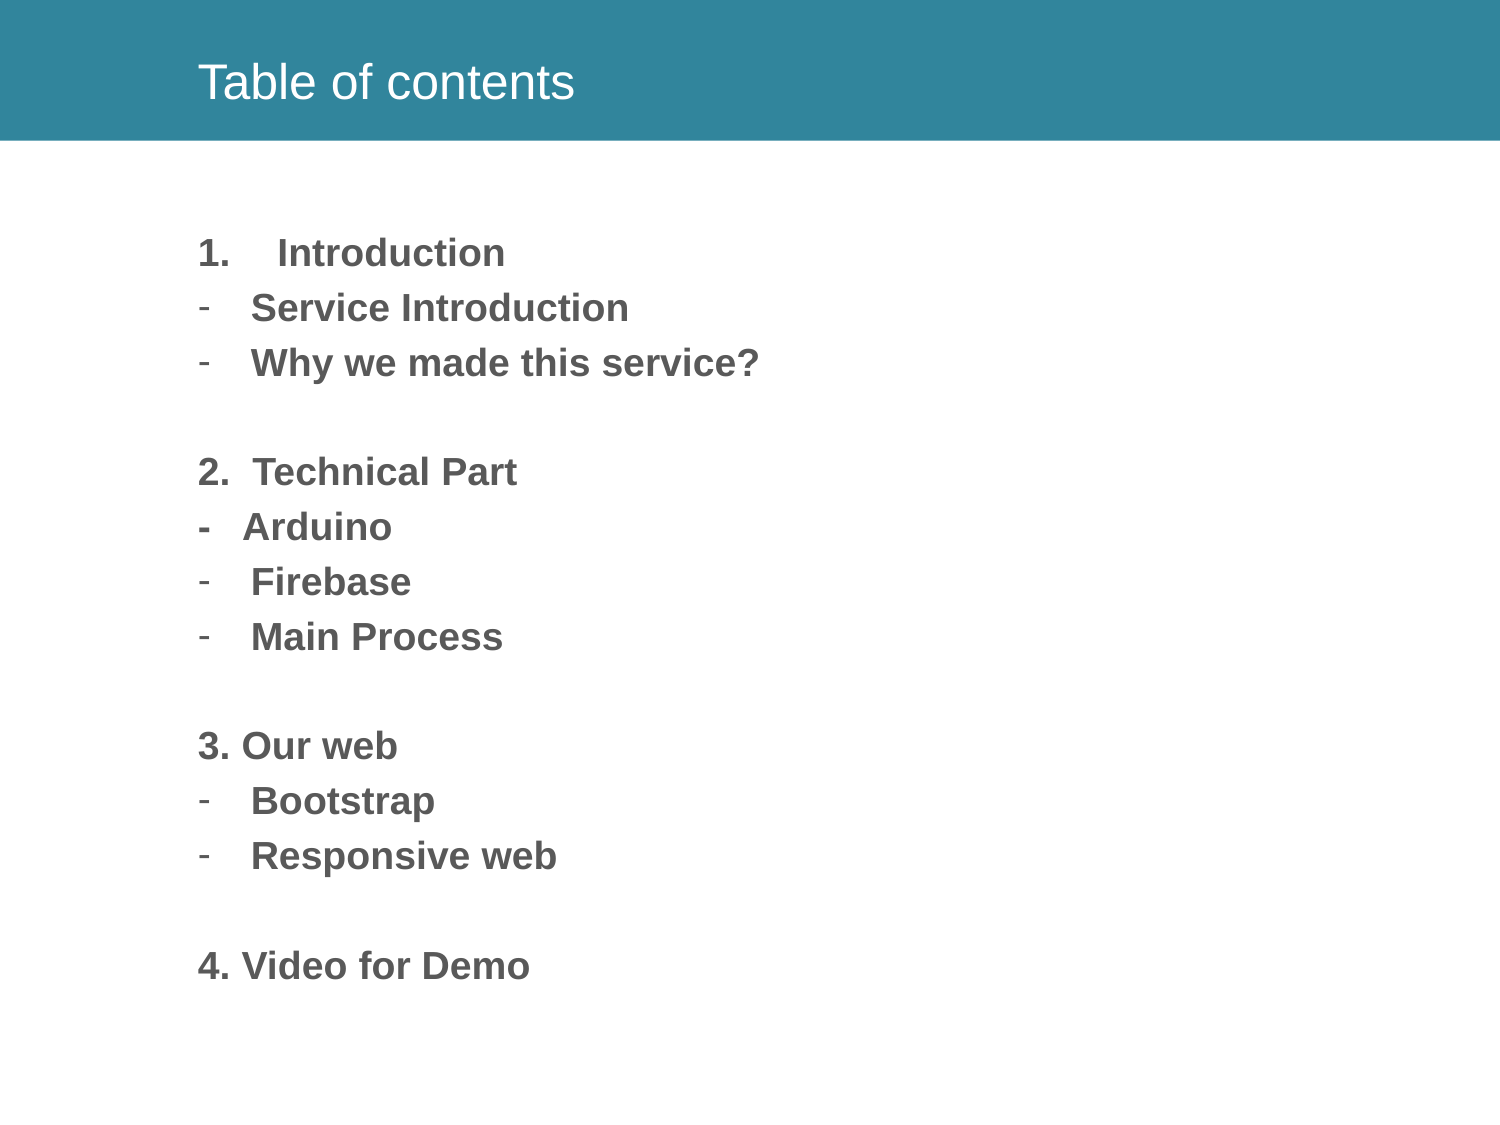

Table of contents

Introduction
Service Introduction
Why we made this service?

2.  Technical Part
-   Arduino
Firebase
Main Process

3. Our web
Bootstrap
Responsive web

4. Video for Demo